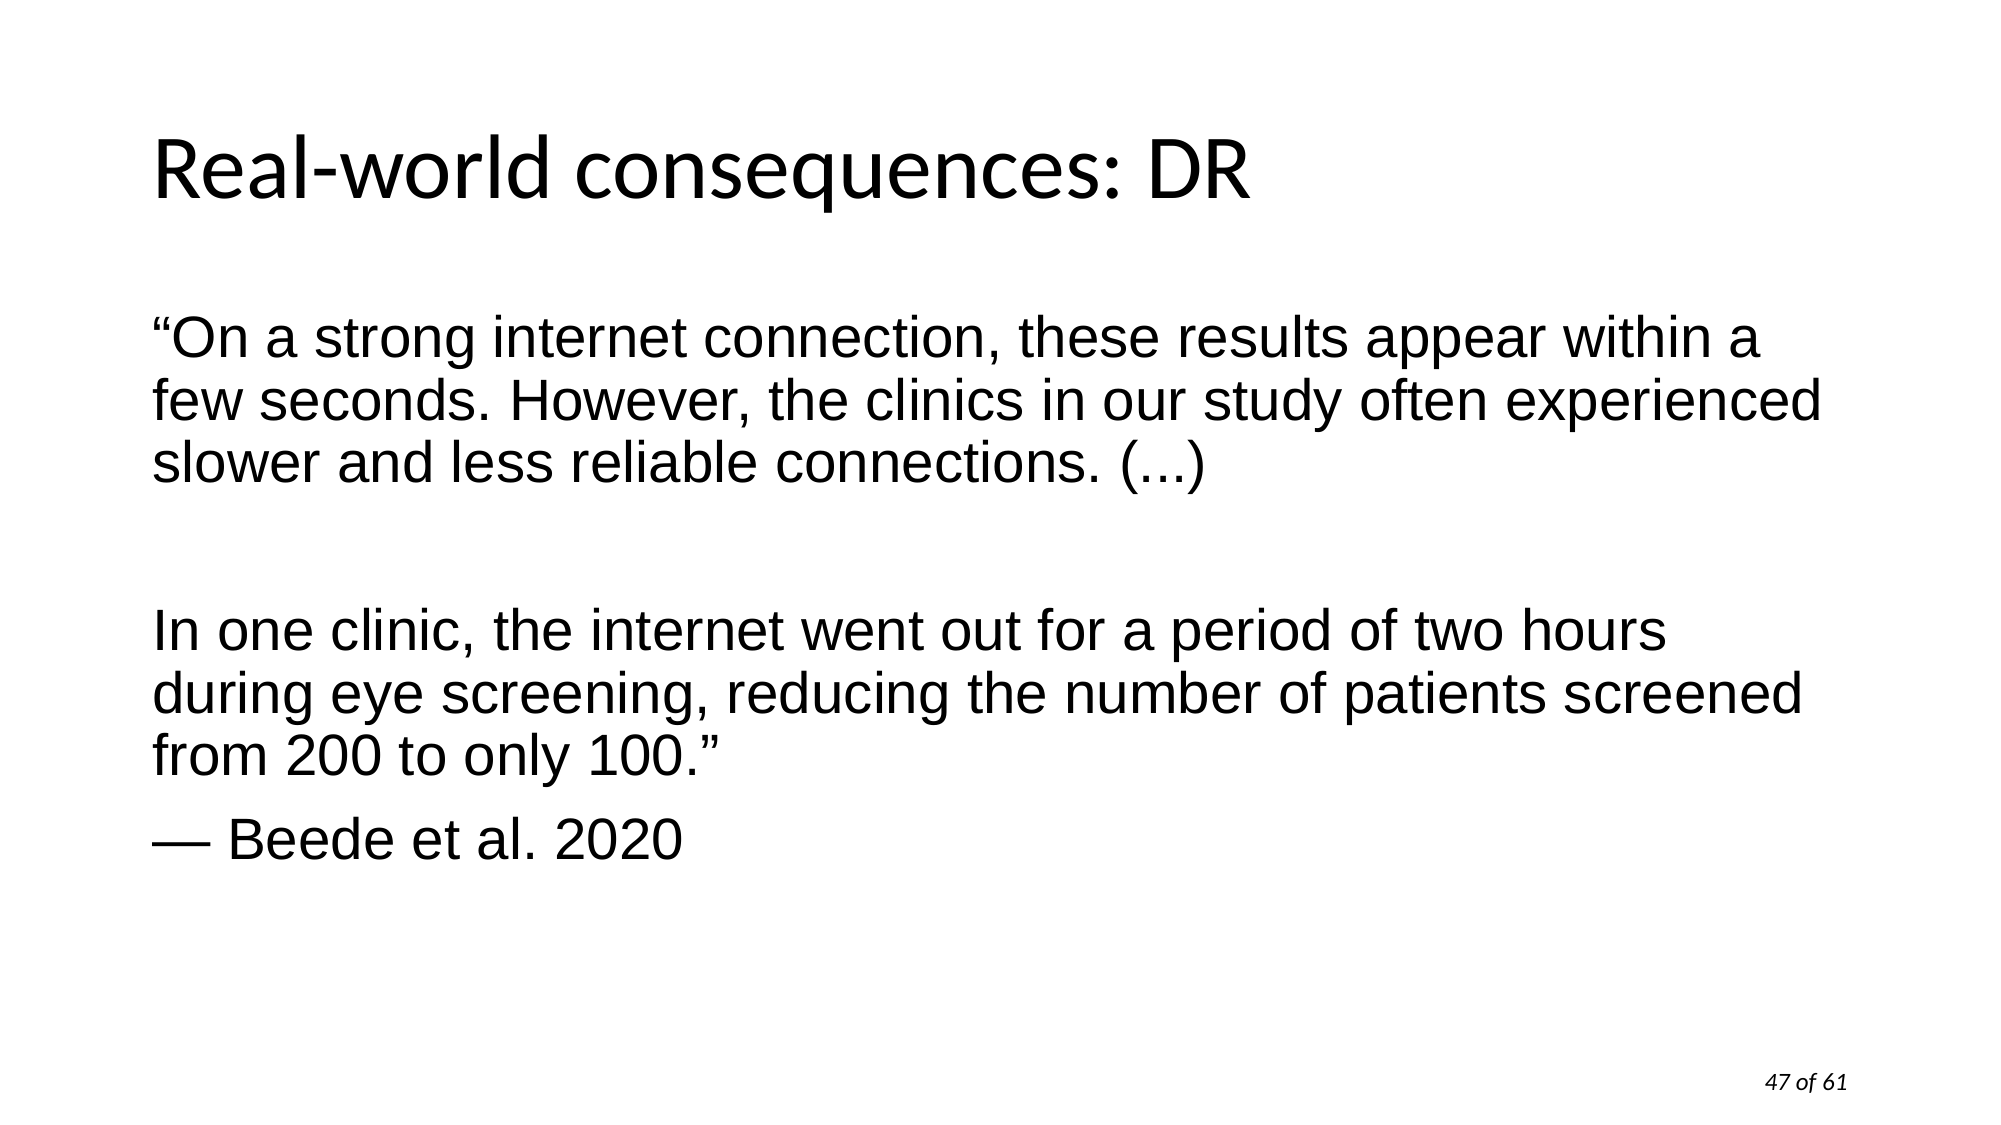

# Real-world consequences: DR
“On a strong internet connection, these results appear within a few seconds. However, the clinics in our study often experienced slower and less reliable connections. (...)

In one clinic, the internet went out for a period of two hours during eye screening, reducing the number of patients screened from 200 to only 100.”
— Beede et al. 2020